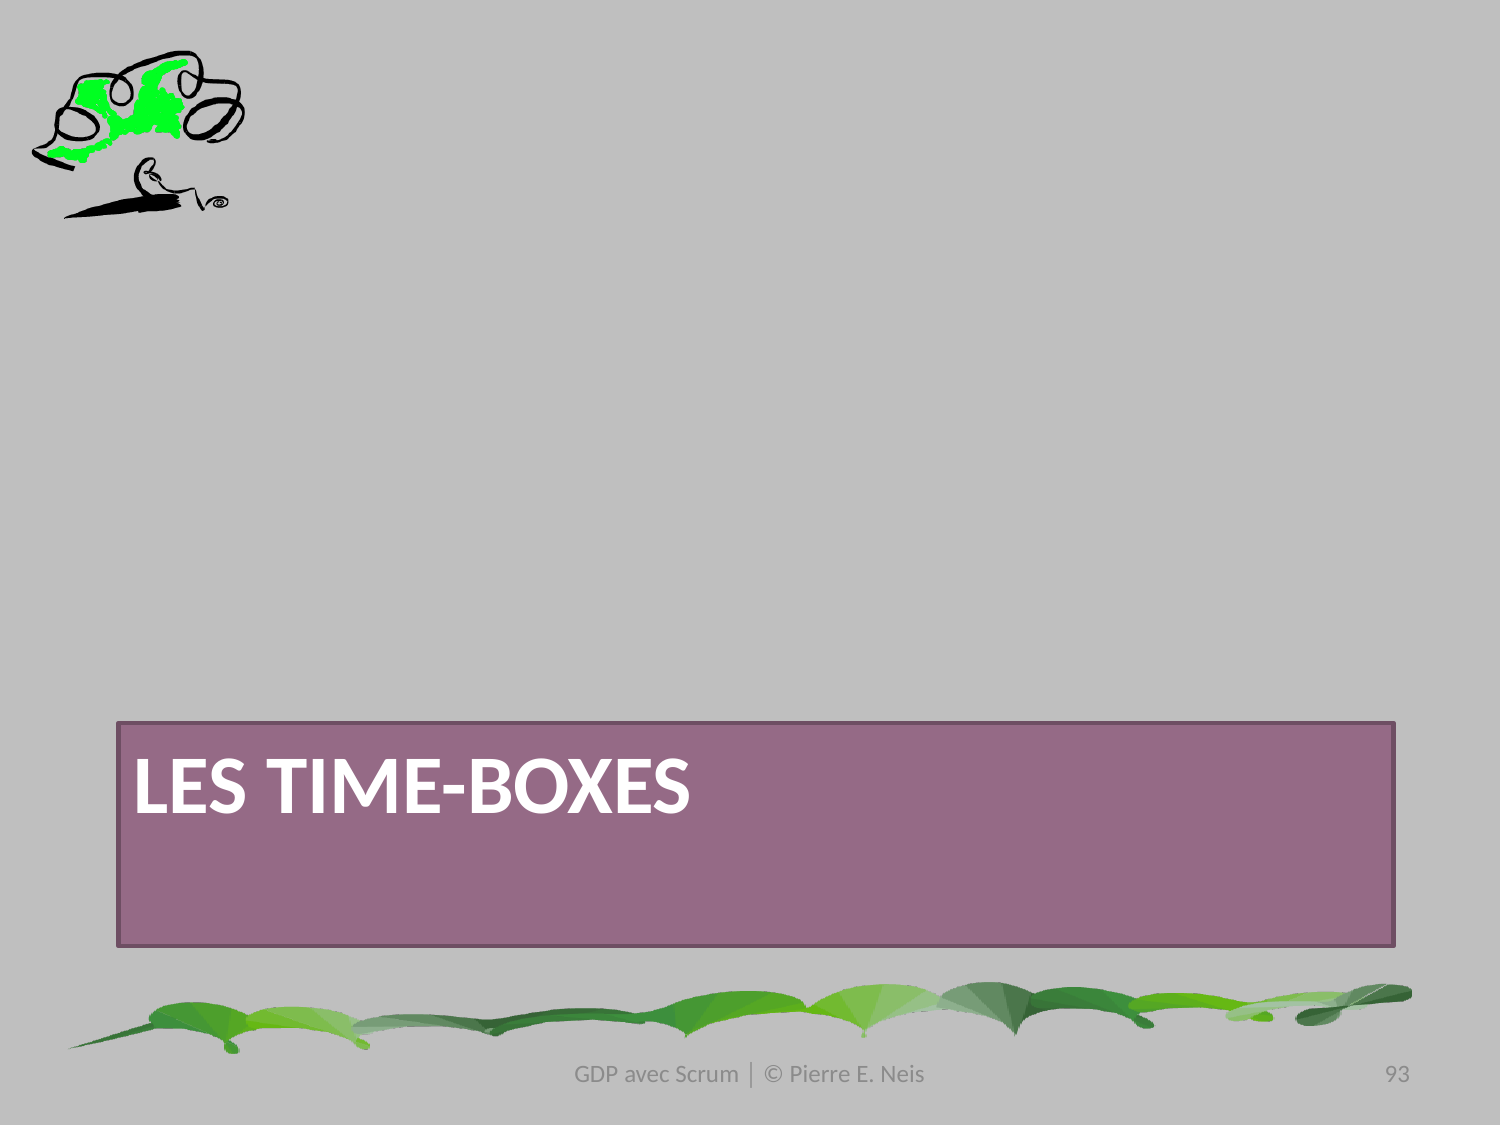

# Les Time-boxes
GDP avec Scrum │ © Pierre E. Neis
93